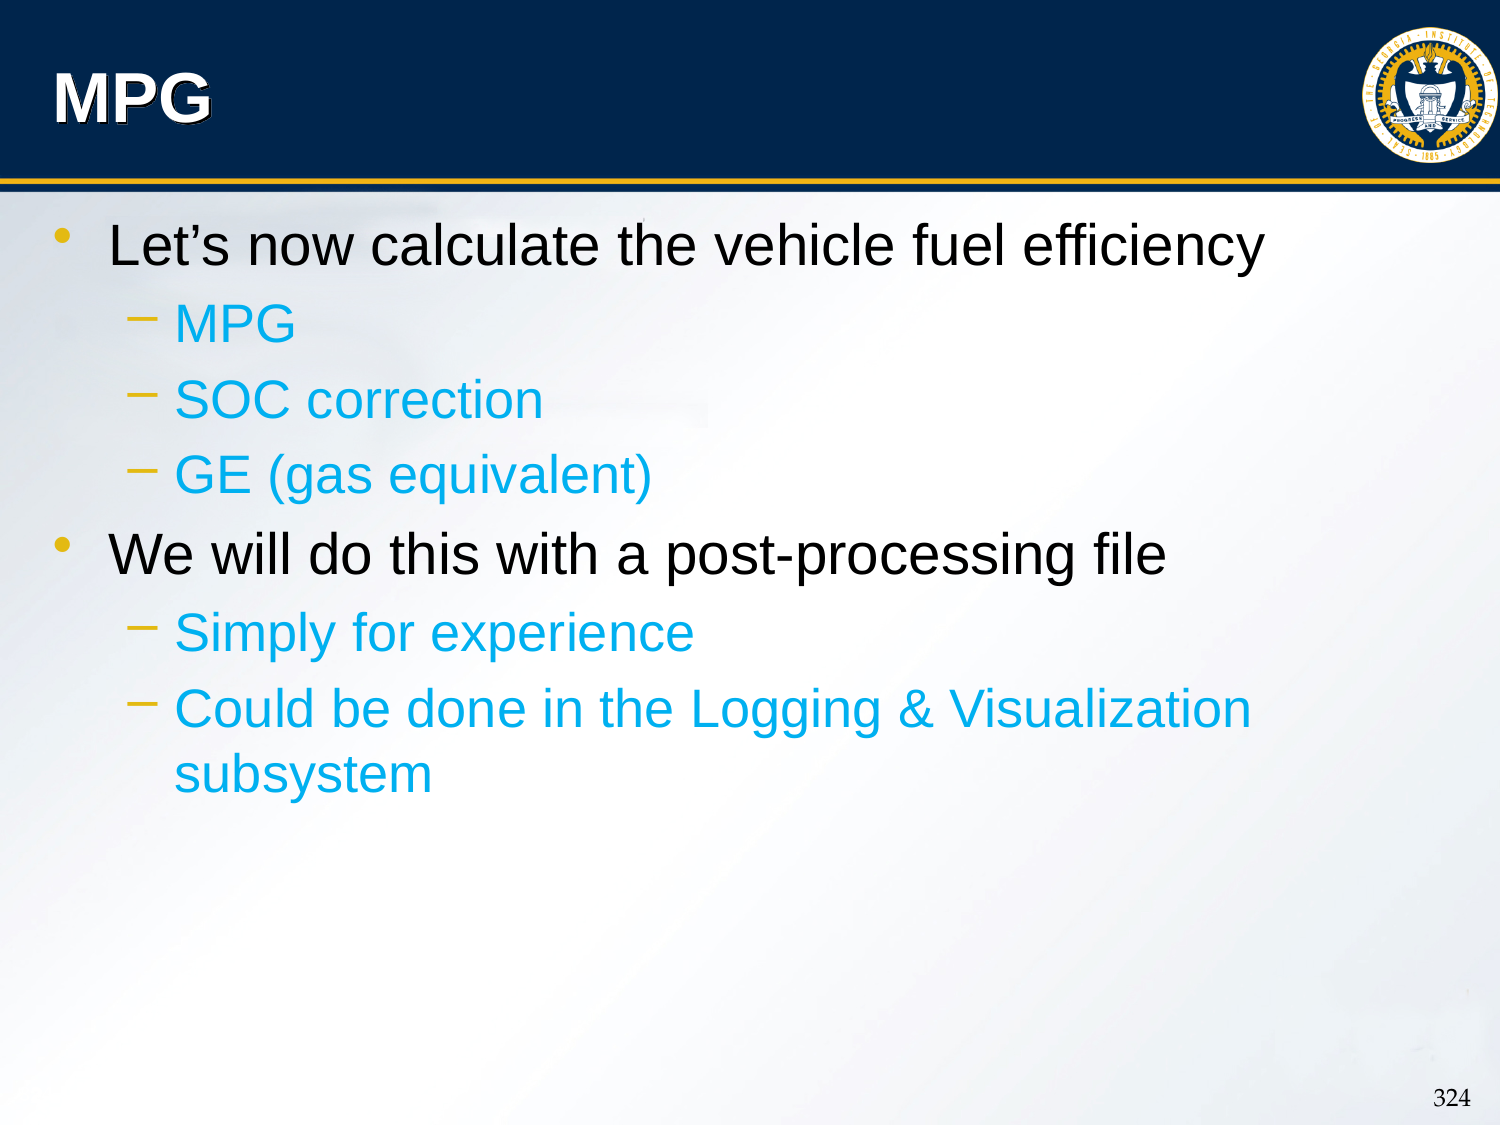

# MPG

Let’s now calculate the vehicle fuel efficiency
MPG
SOC correction
GE (gas equivalent)
We will do this with a post-processing file
Simply for experience
Could be done in the Logging & Visualization subsystem